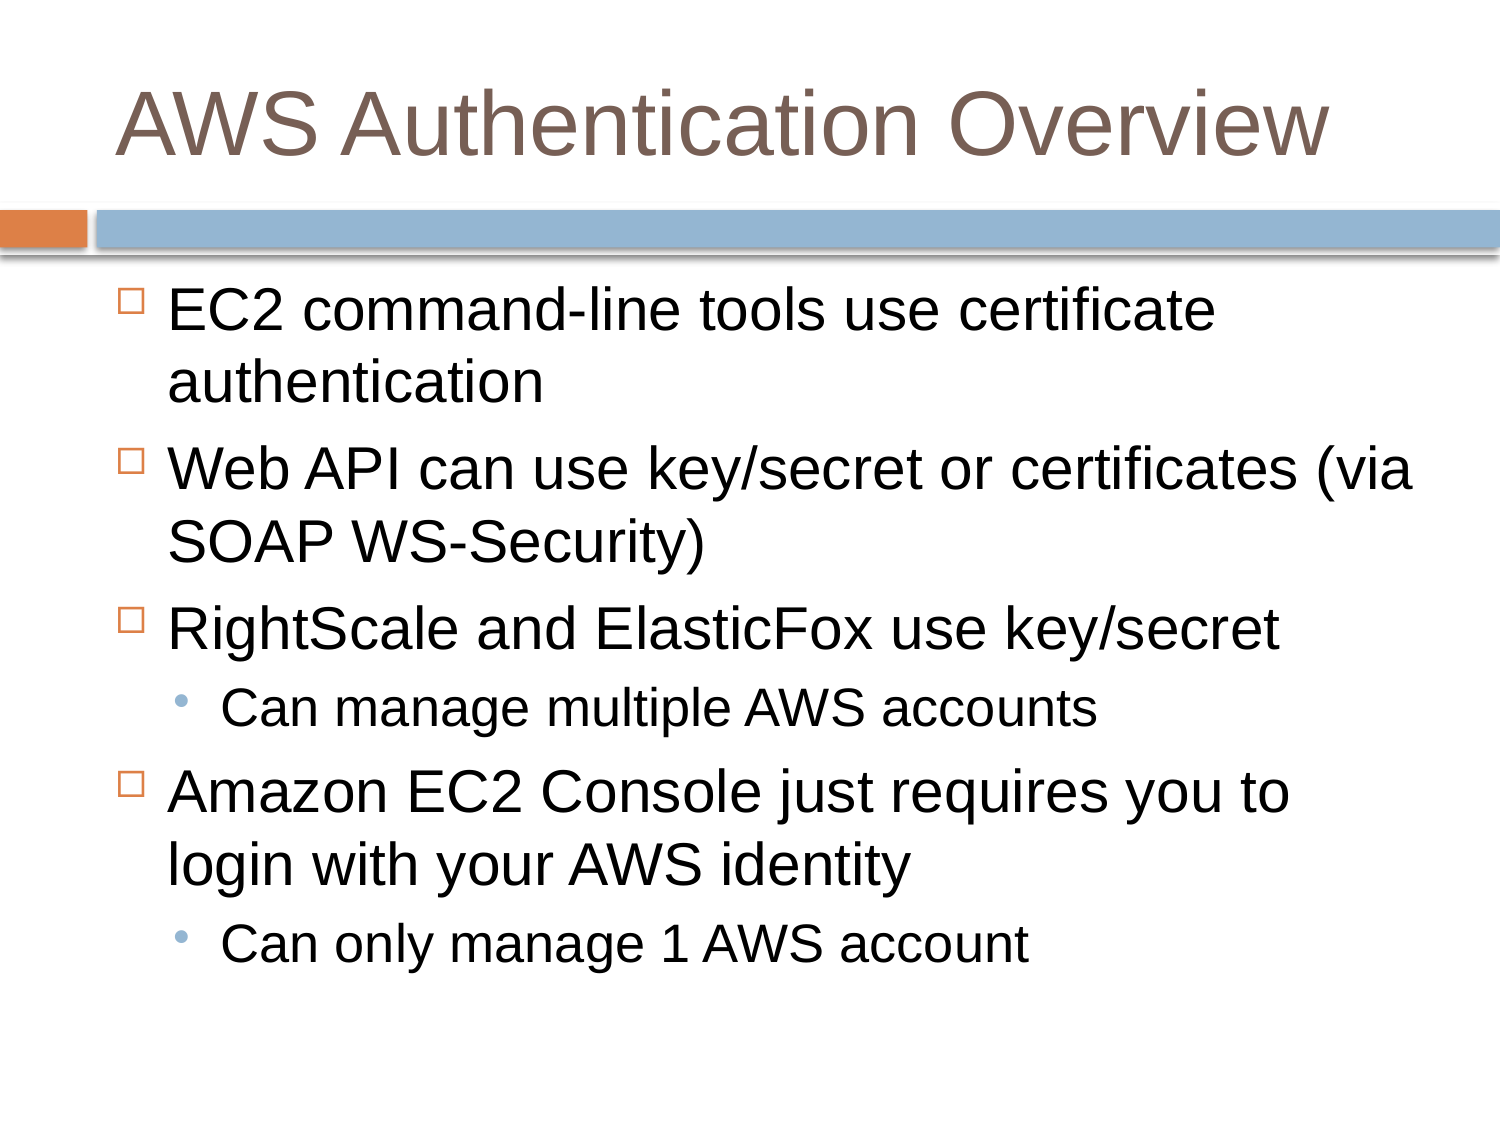

# AWS Authentication Overview
EC2 command-line tools use certificate authentication
Web API can use key/secret or certificates (via SOAP WS-Security)
RightScale and ElasticFox use key/secret
Can manage multiple AWS accounts
Amazon EC2 Console just requires you to login with your AWS identity
Can only manage 1 AWS account